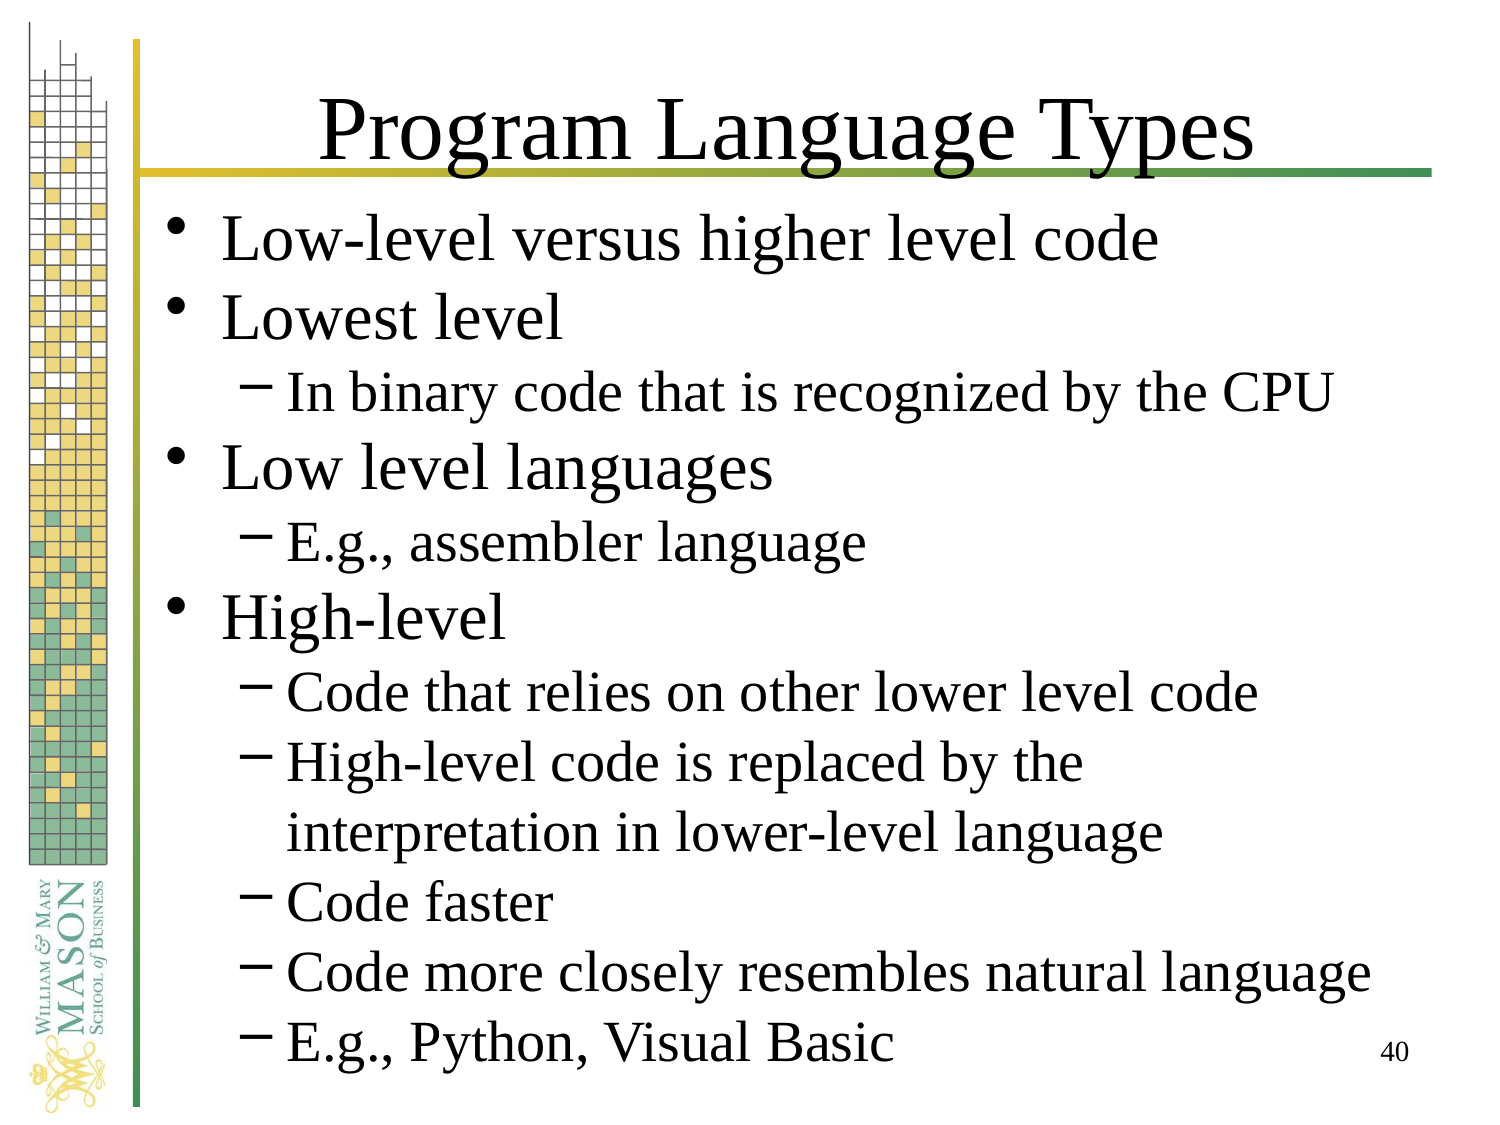

# Program Language Types
Low-level versus higher level code
Lowest level
In binary code that is recognized by the CPU
Low level languages
E.g., assembler language
High-level
Code that relies on other lower level code
High-level code is replaced by the interpretation in lower-level language
Code faster
Code more closely resembles natural language
E.g., Python, Visual Basic
40